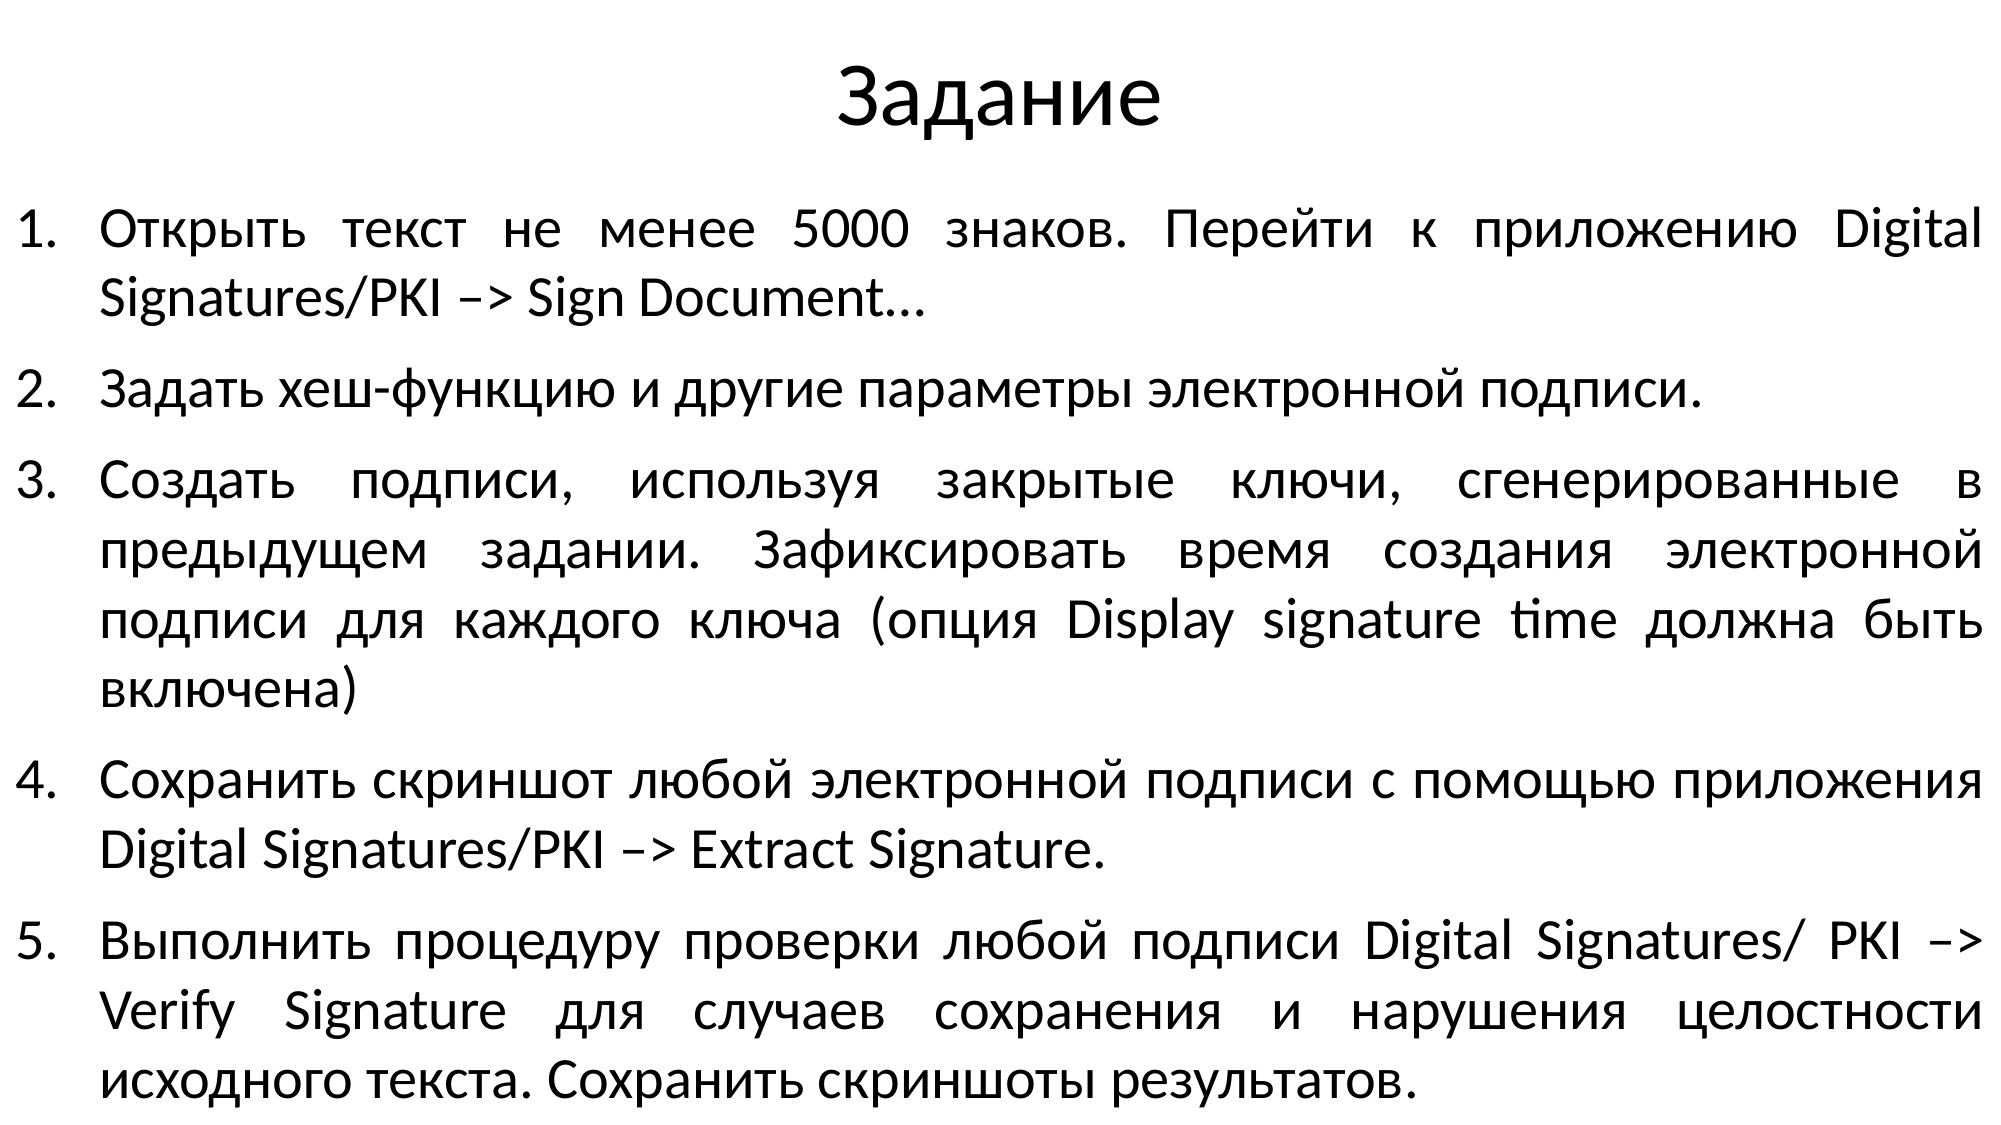

# Задание
Открыть текст не менее 5000 знаков. Перейти к приложению Digital Signatures/PKI –> Sign Document…
Задать хеш-функцию и другие параметры электронной подписи.
Создать подписи, используя закрытые ключи, сгенерированные в предыдущем задании. Зафиксировать время создания электронной подписи для каждого ключа (опция Display signature time должна быть включена)
Сохранить скриншот любой электронной подписи с помощью приложения Digital Signatures/PKI –> Extract Signature.
Выполнить процедуру проверки любой подписи Digital Signatures/ PKI –> Verify Signature для случаев сохранения и нарушения целостности исходного текста. Сохранить скриншоты результатов.